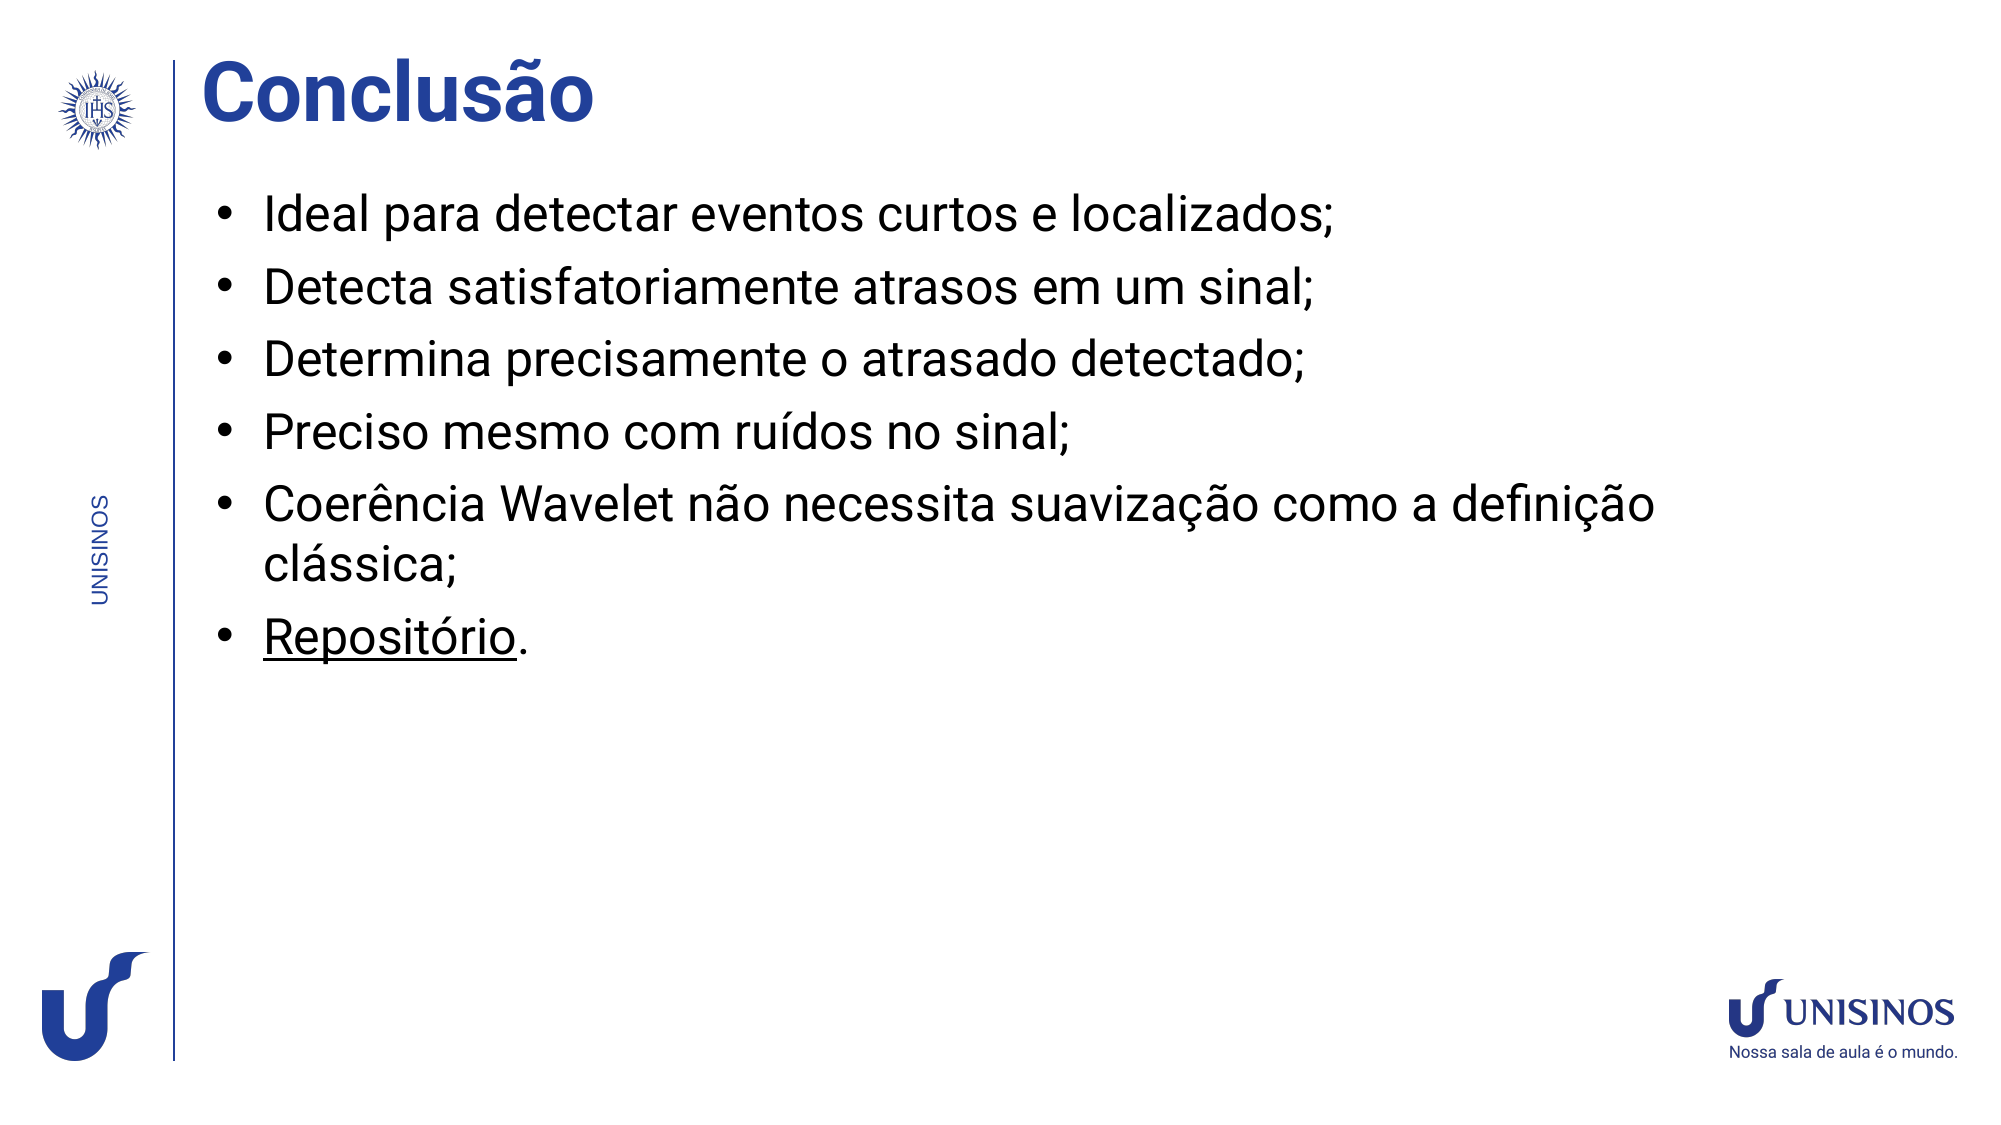

Conclusão
Ideal para detectar eventos curtos e localizados;
Detecta satisfatoriamente atrasos em um sinal;
Determina precisamente o atrasado detectado;
Preciso mesmo com ruídos no sinal;
Coerência Wavelet não necessita suavização como a definição clássica;
Repositório.